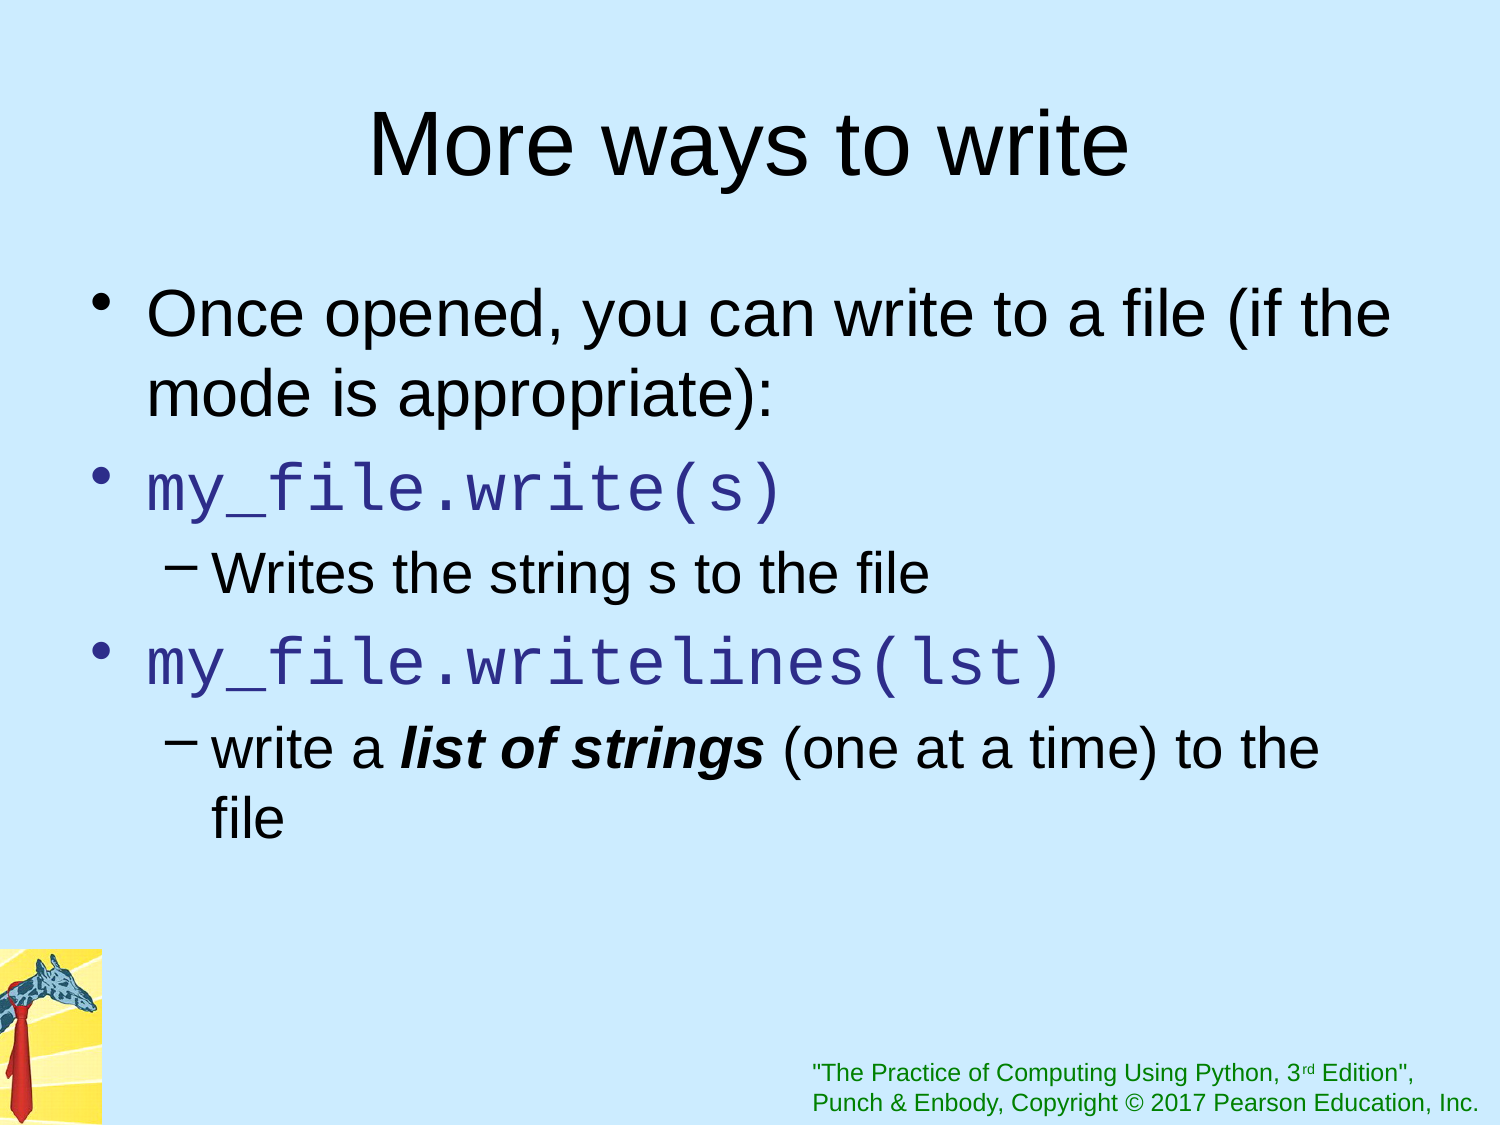

# More ways to write
Once opened, you can write to a file (if the mode is appropriate):
my_file.write(s)
Writes the string s to the file
my_file.writelines(lst)
write a list of strings (one at a time) to the file